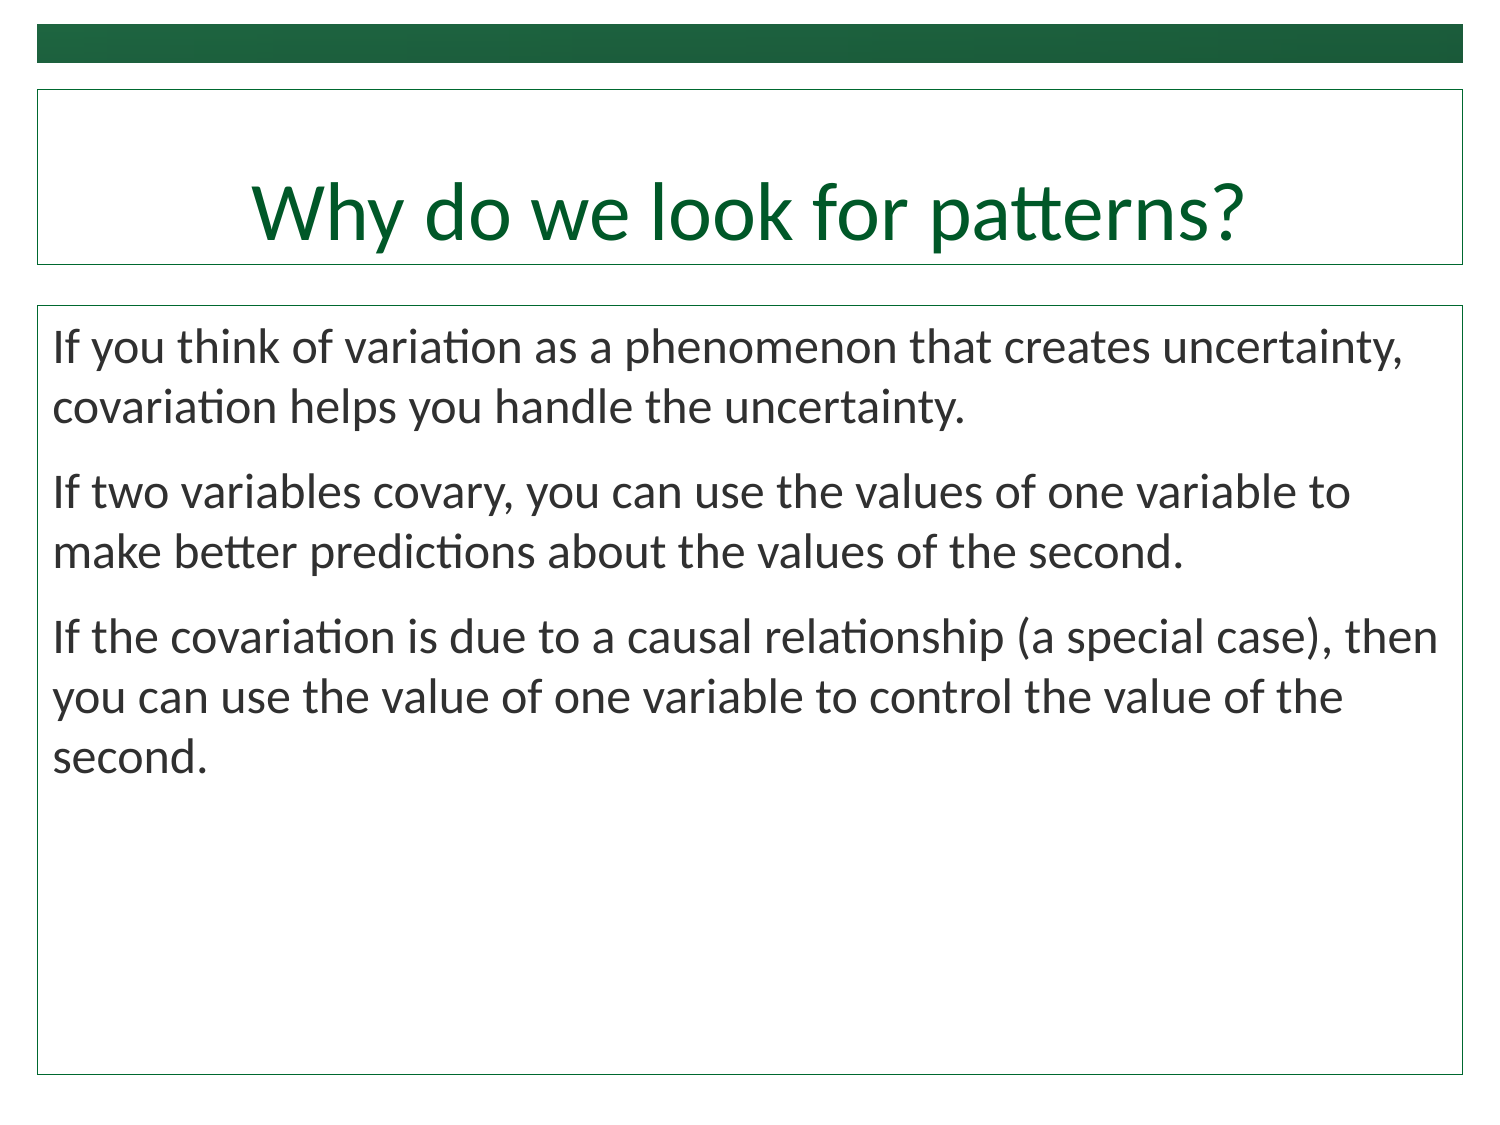

# Why do we look for patterns?
If you think of variation as a phenomenon that creates uncertainty, covariation helps you handle the uncertainty.
If two variables covary, you can use the values of one variable to make better predictions about the values of the second.
If the covariation is due to a causal relationship (a special case), then you can use the value of one variable to control the value of the second.